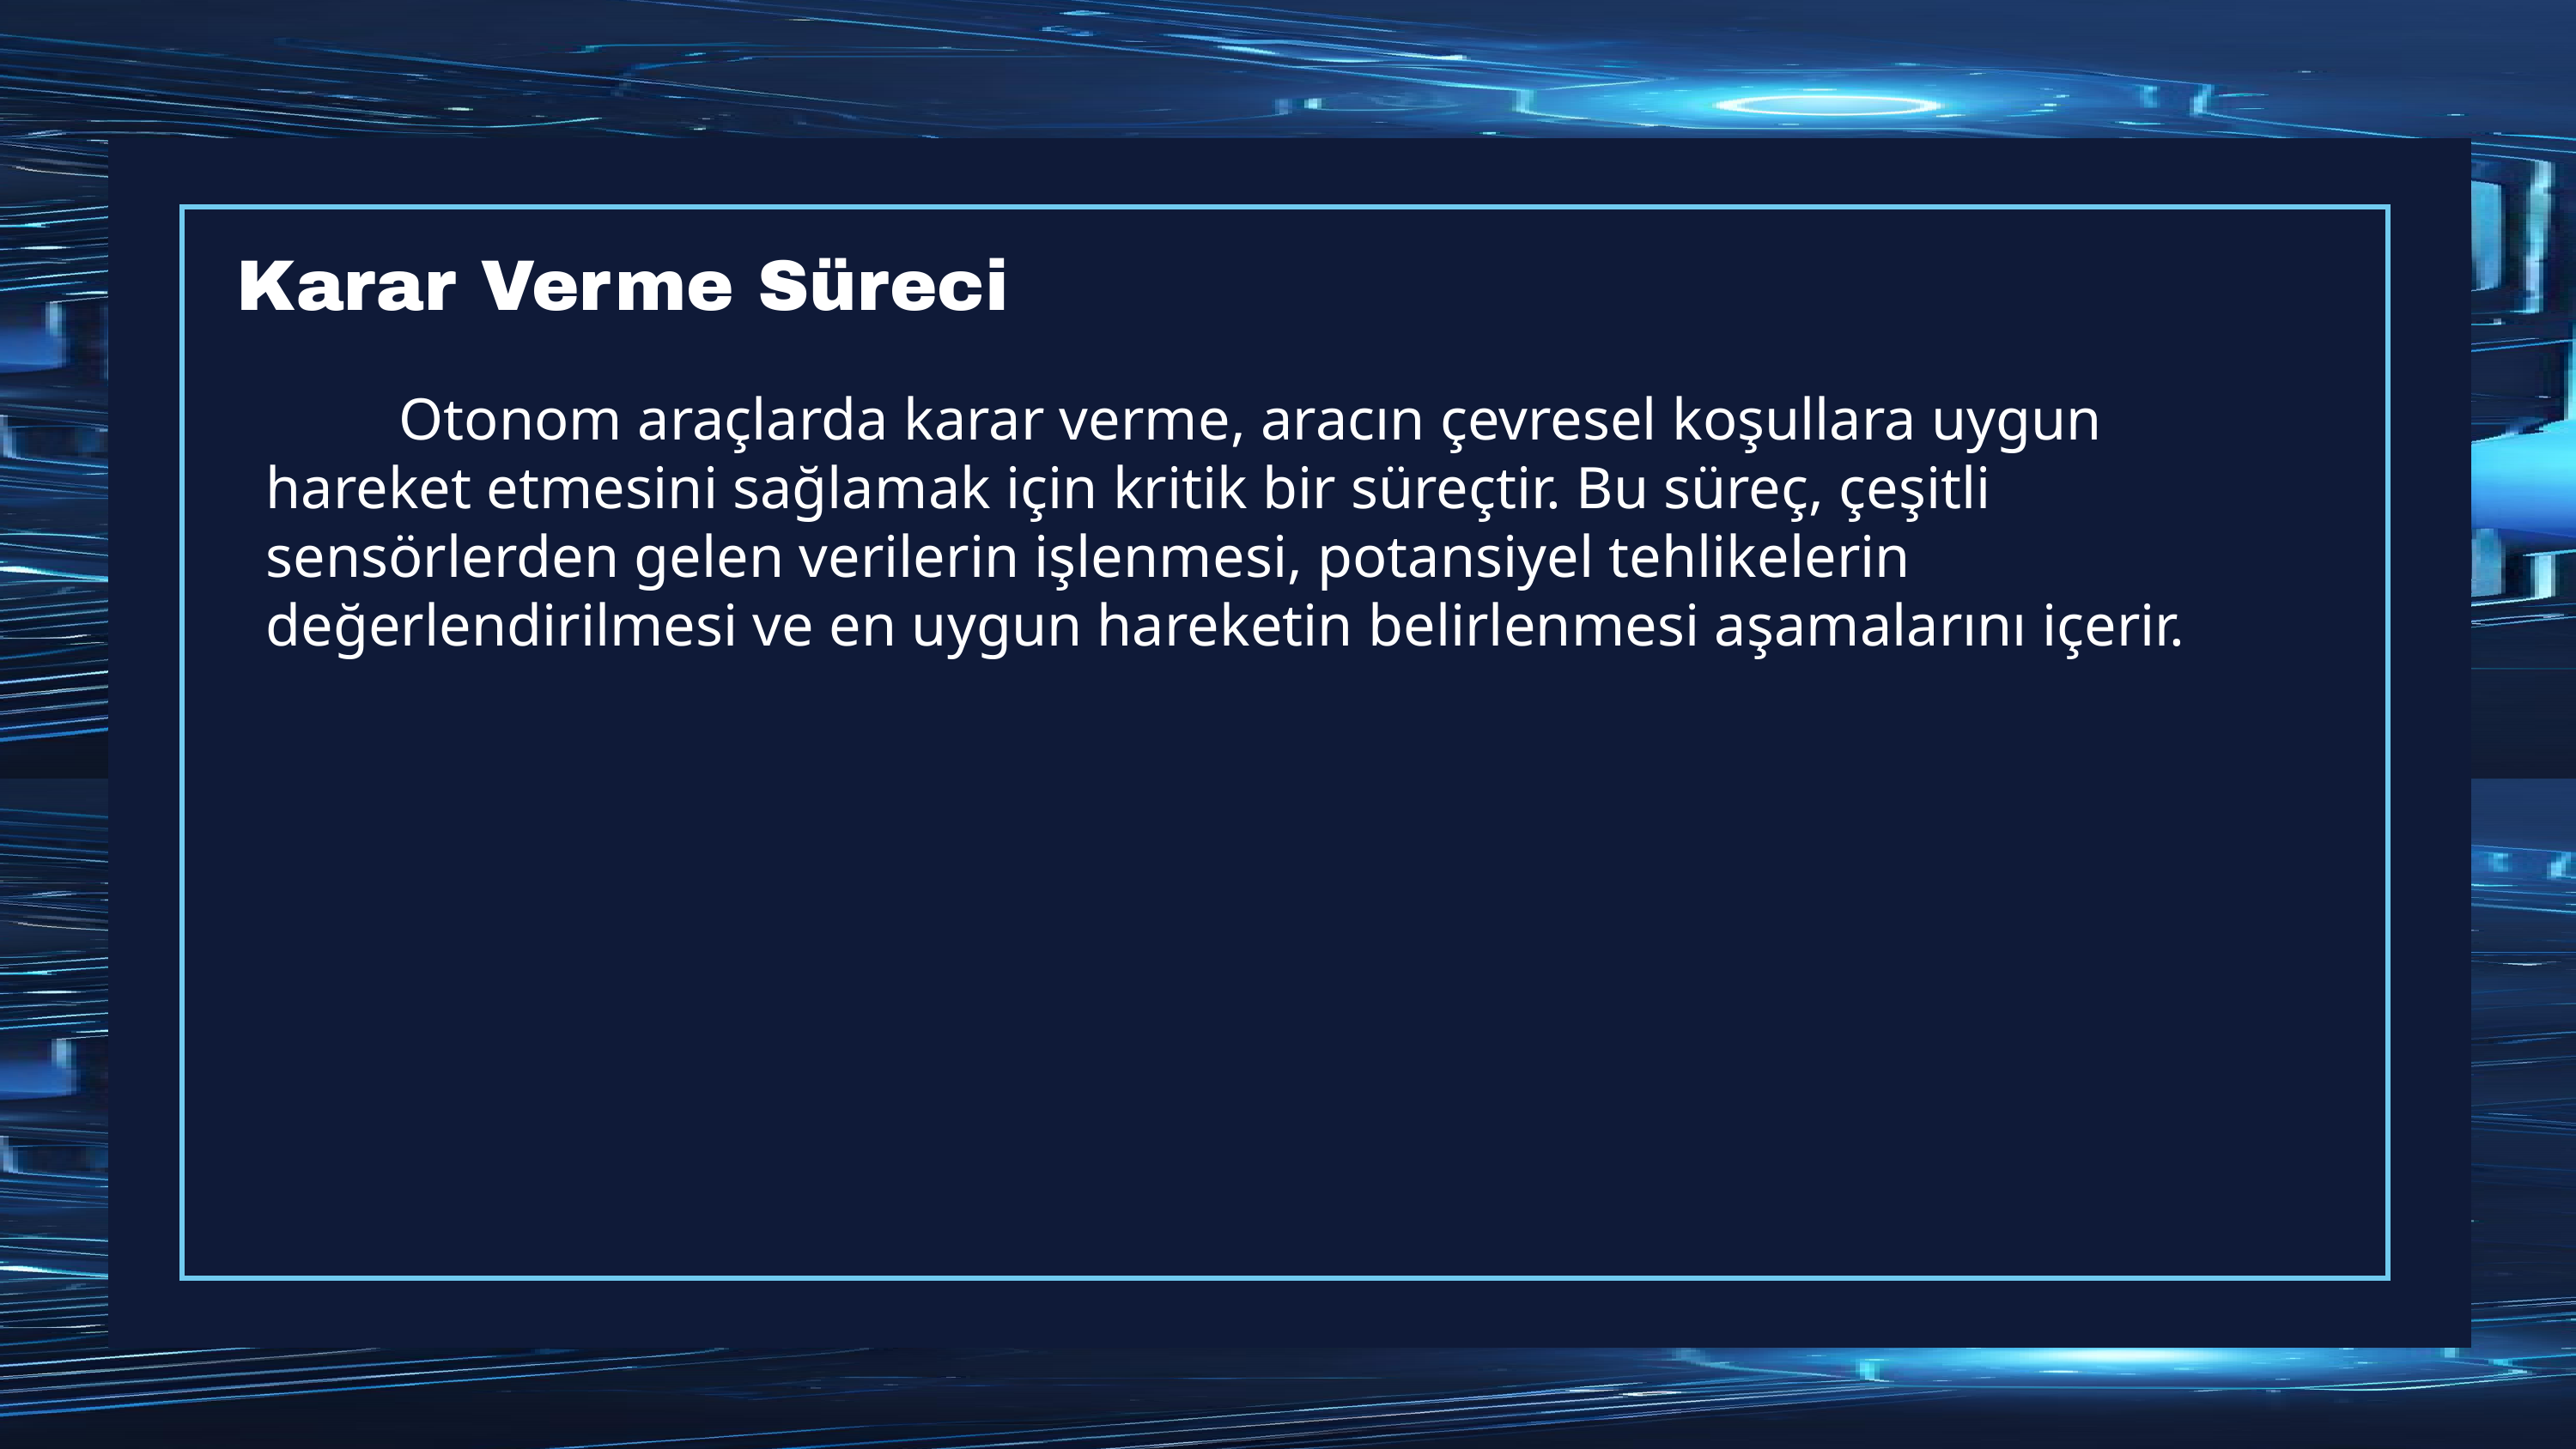

# Karar Verme Süreci
         Otonom araçlarda karar verme, aracın çevresel koşullara uygun hareket etmesini sağlamak için kritik bir süreçtir. Bu süreç, çeşitli sensörlerden gelen verilerin işlenmesi, potansiyel tehlikelerin değerlendirilmesi ve en uygun hareketin belirlenmesi aşamalarını içerir.